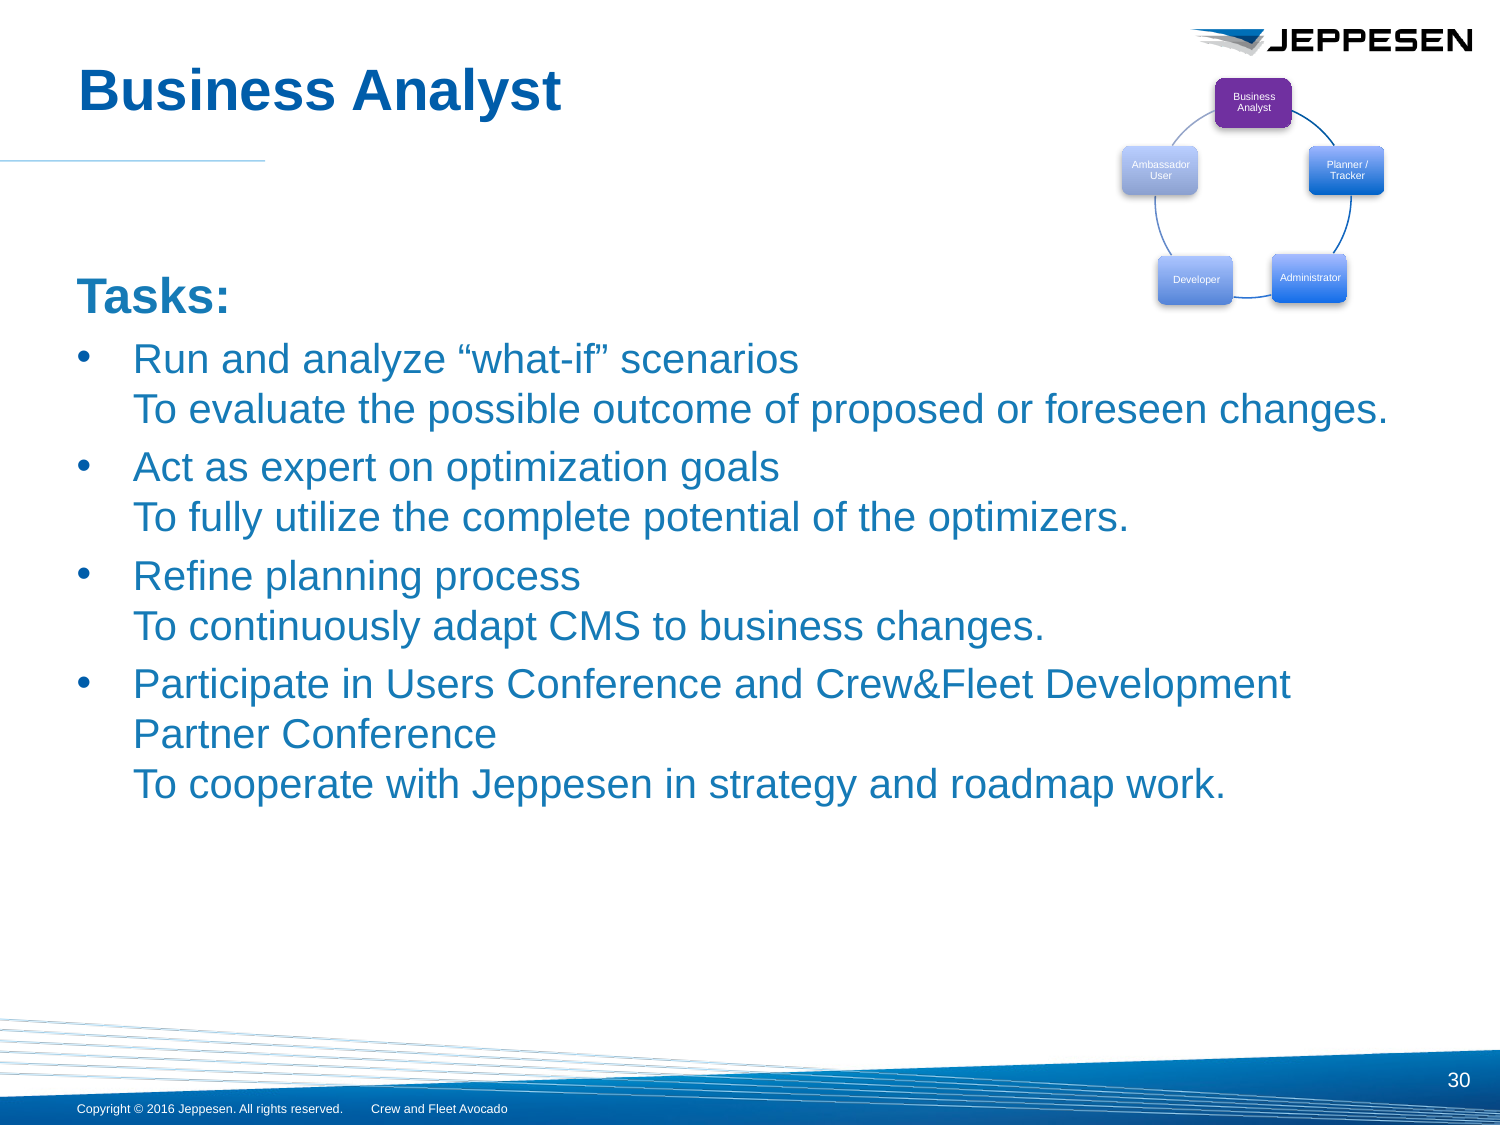

# Business Analyst
Business Analyst
Planner / Tracker
Administrator
Developer
Ambassador User

Tasks:
Run and analyze “what-if” scenarios
To evaluate the possible outcome of proposed or foreseen changes.
Act as expert on optimization goals
To fully utilize the complete potential of the optimizers.
Refine planning process
To continuously adapt CMS to business changes.
Participate in Users Conference and Crew&Fleet Development Partner Conference
To cooperate with Jeppesen in strategy and roadmap work.

30